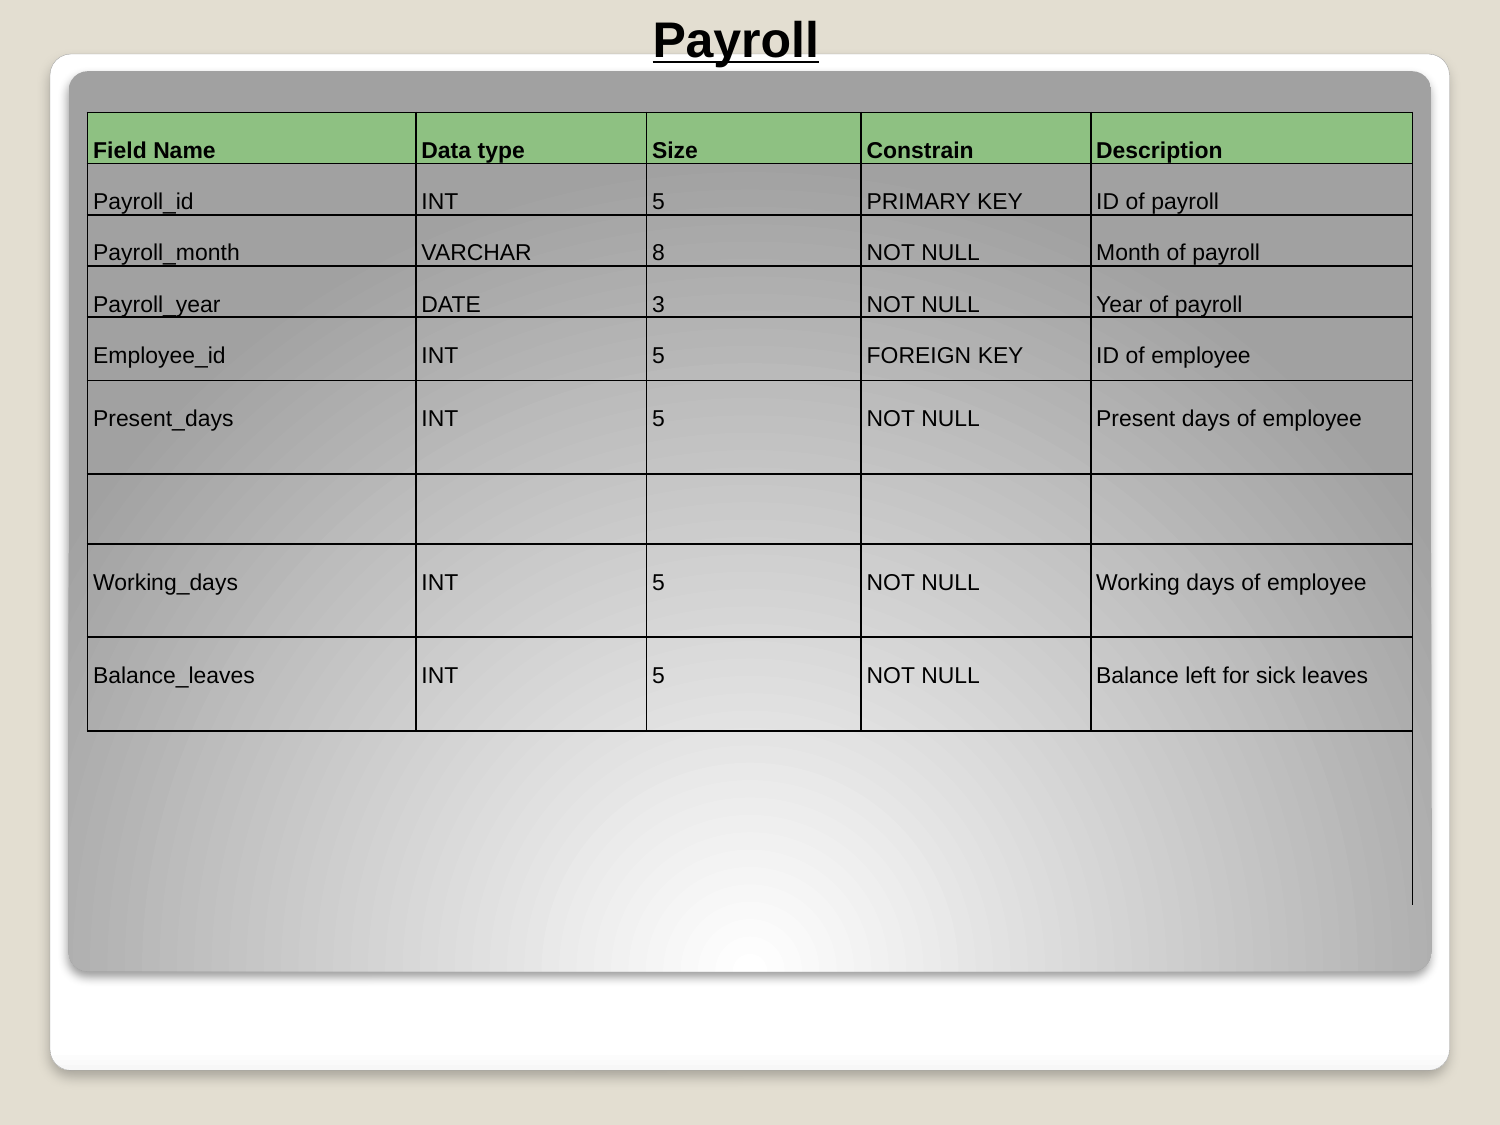

Payroll
| Field Name | Data type | Size | Constrain | Description |
| --- | --- | --- | --- | --- |
| Payroll\_id | INT | 5 | PRIMARY KEY | ID of payroll |
| Payroll\_month | VARCHAR | 8 | NOT NULL | Month of payroll |
| Payroll\_year | DATE | 3 | NOT NULL | Year of payroll |
| Employee\_id | INT | 5 | FOREIGN KEY | ID of employee |
| Present\_days | INT | 5 | NOT NULL | Present days of employee |
|  |  |  |  |  |
| Working\_days | INT | 5 | NOT NULL | Working days of employee |
| Balance\_leaves | INT | 5 | NOT NULL | Balance left for sick leaves |
|  |  |  |  |  |